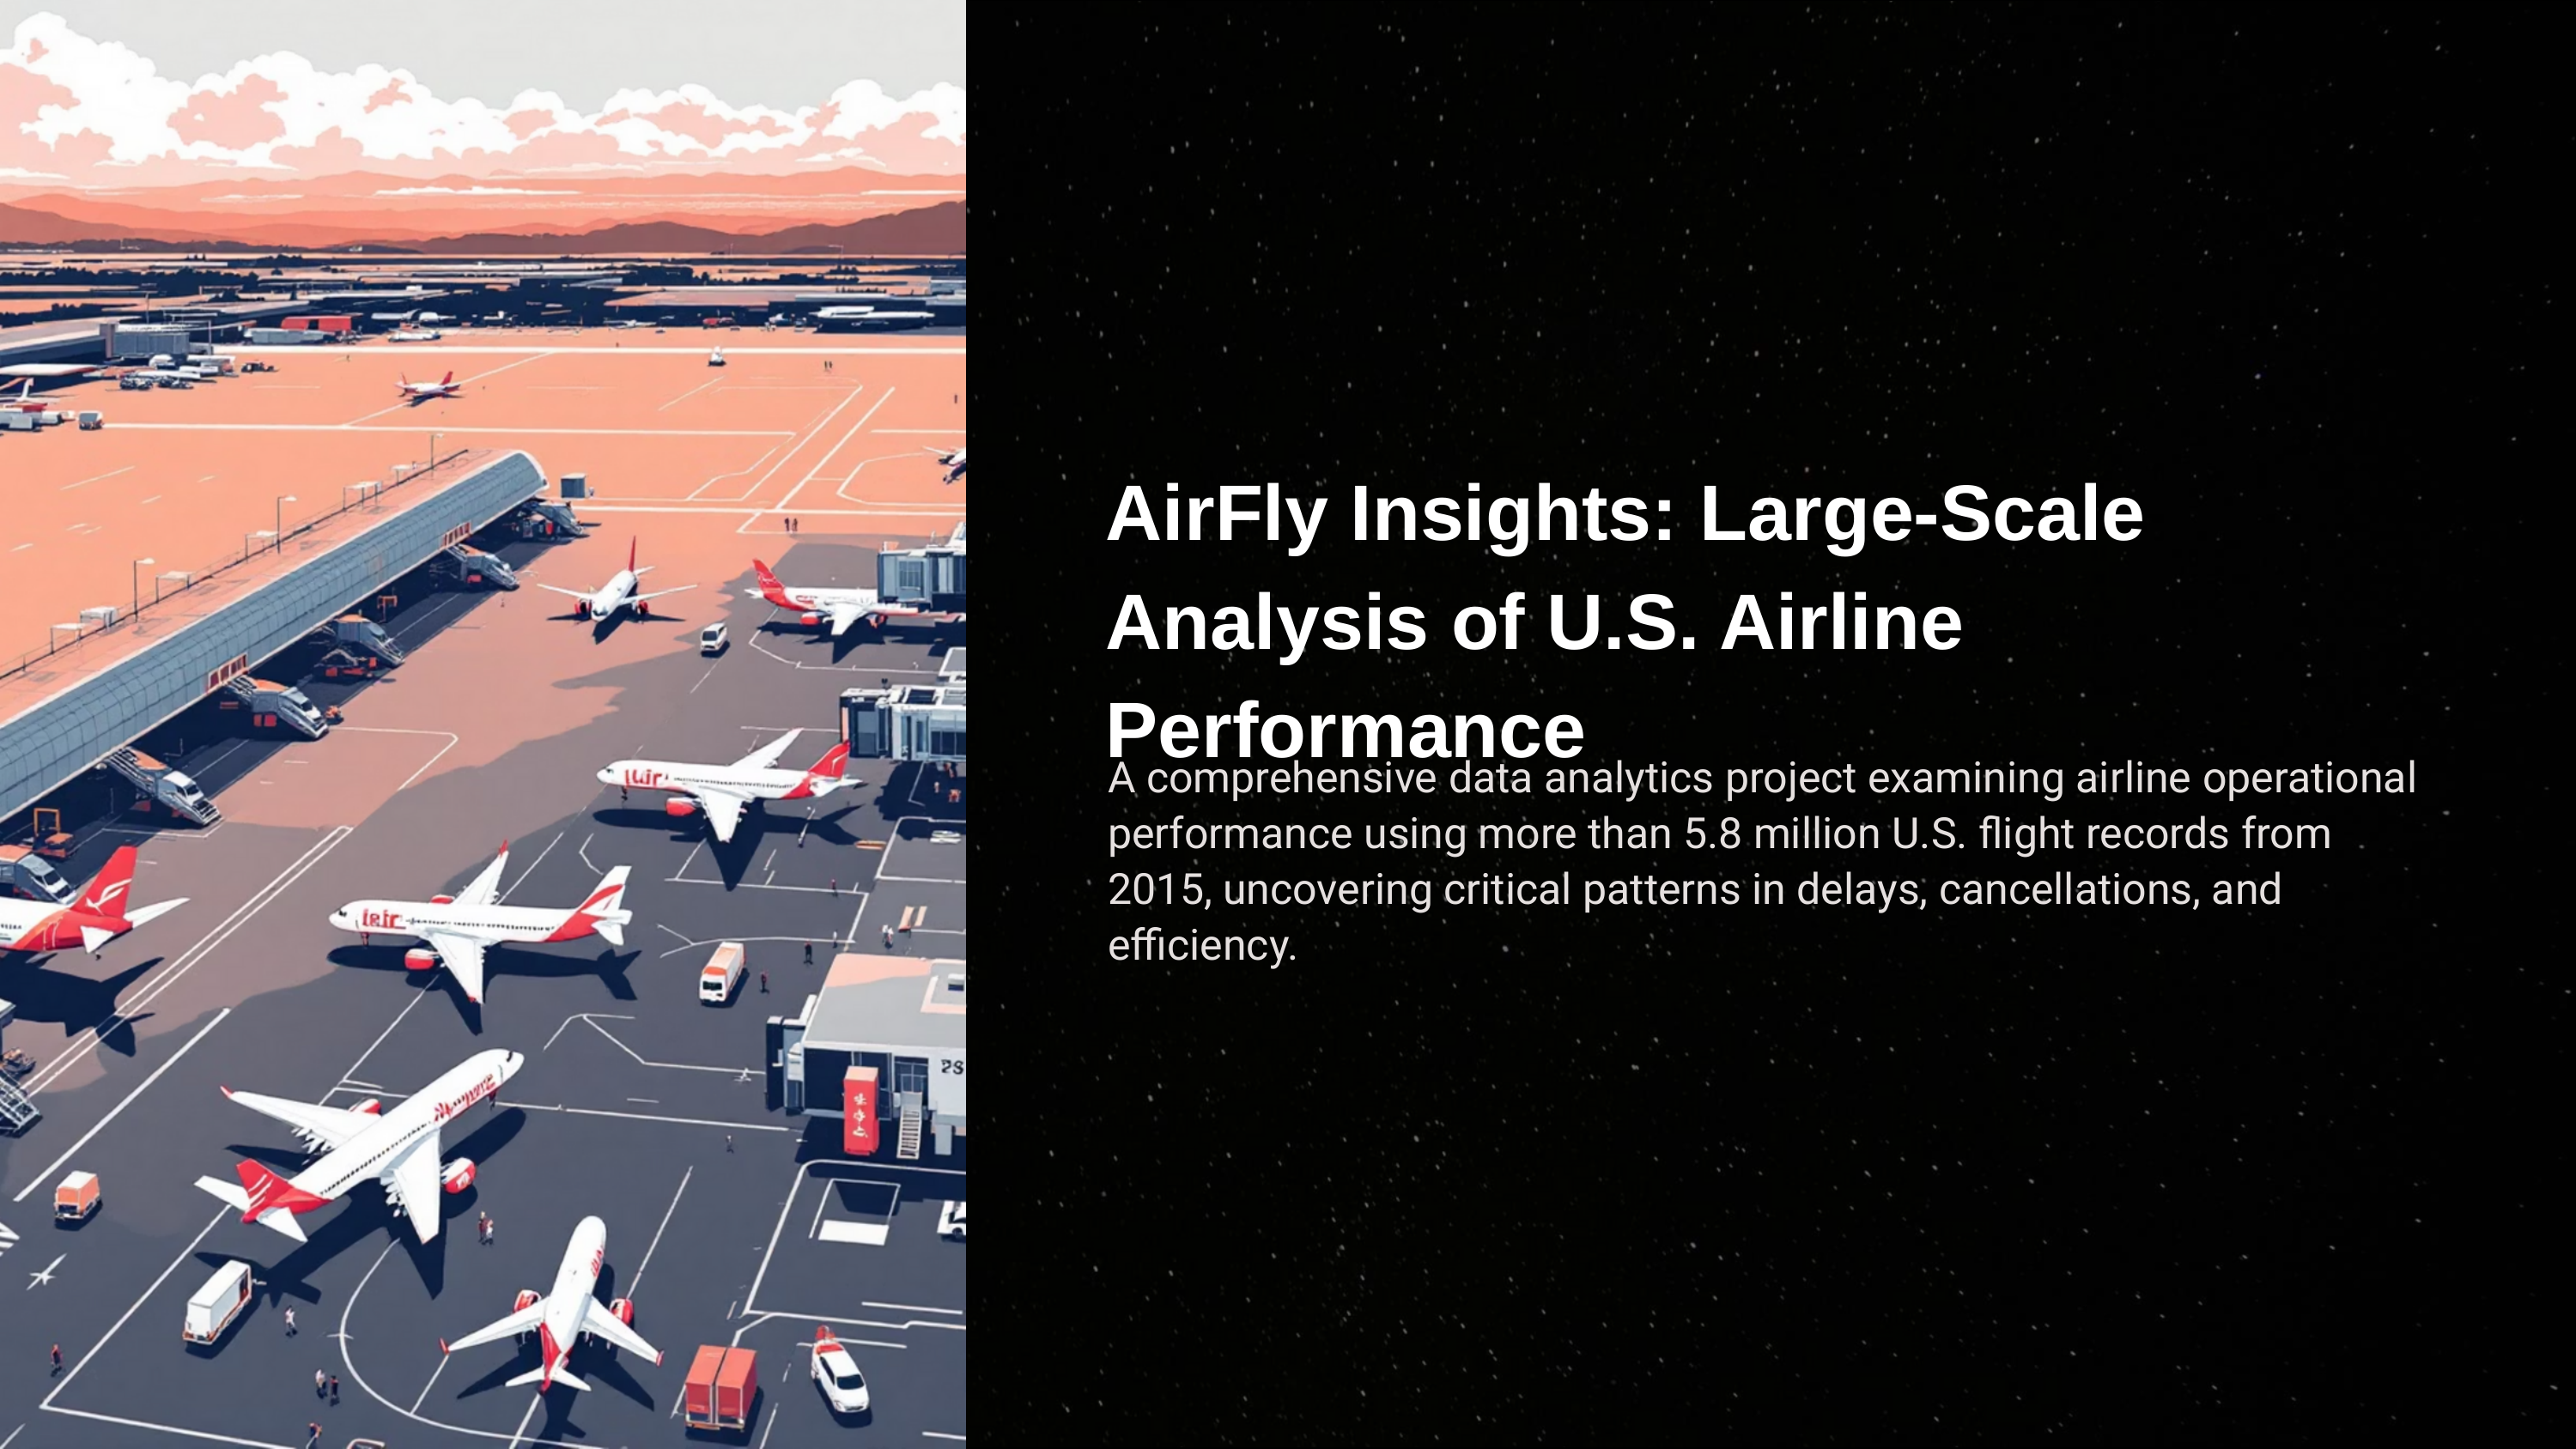

AirFly Insights: Large-Scale Analysis of U.S. Airline Performance
A comprehensive data analytics project examining airline operational performance using more than 5.8 million U.S. flight records from 2015, uncovering critical patterns in delays, cancellations, and efficiency.